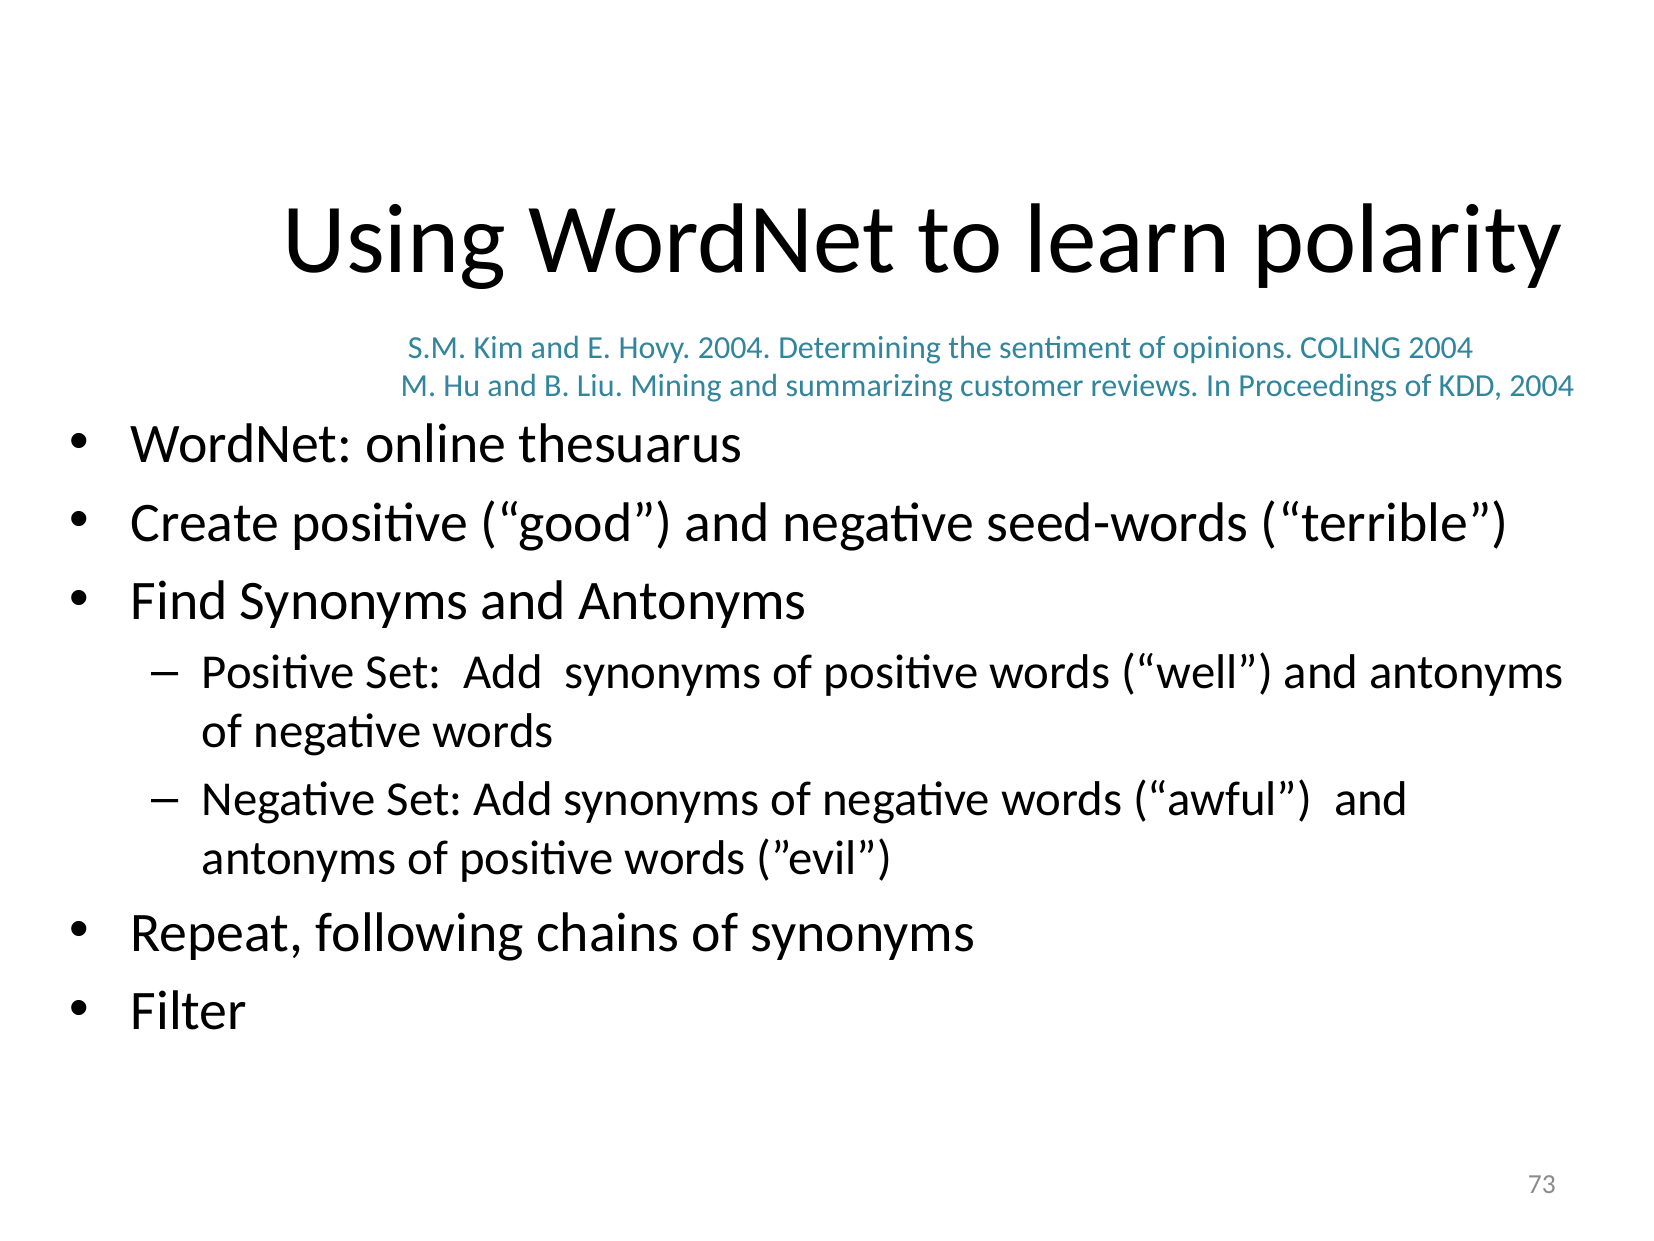

# Using WordNet to learn polarity
 S.M. Kim and E. Hovy. 2004. Determining the sentiment of opinions. COLING 2004
M. Hu and B. Liu. Mining and summarizing customer reviews. In Proceedings of KDD, 2004
WordNet: online thesuarus
Create positive (“good”) and negative seed-words (“terrible”)
Find Synonyms and Antonyms
Positive Set:  Add  synonyms of positive words (“well”) and antonyms of negative words
Negative Set: Add synonyms of negative words (“awful”)  and antonyms of positive words (”evil”)
Repeat, following chains of synonyms
Filter
73